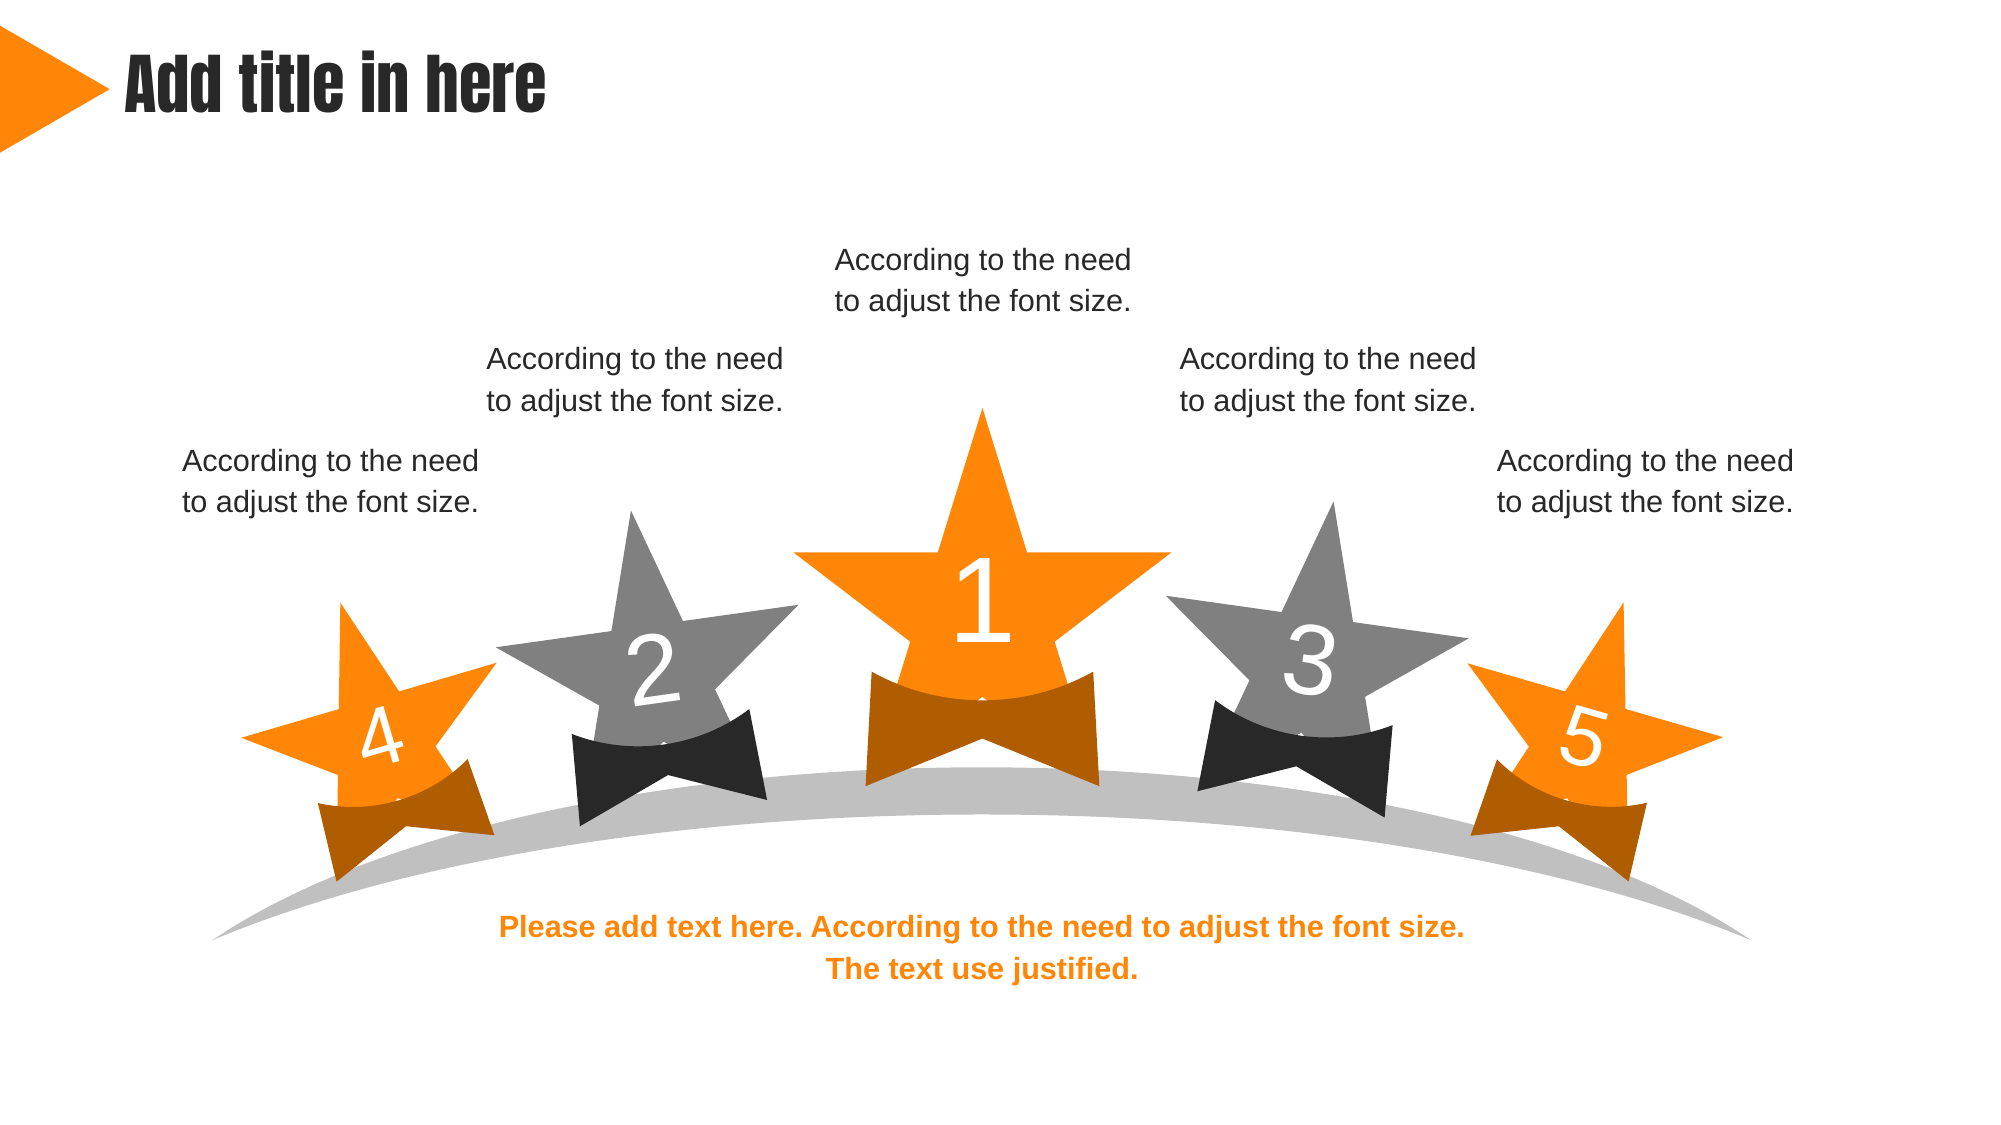

Add title in here
According to the need to adjust the font size.
According to the need to adjust the font size.
According to the need to adjust the font size.

1

According to the need to adjust the font size.
According to the need to adjust the font size.

3

2

4

5

Please add text here. According to the need to adjust the font size. The text use justified.